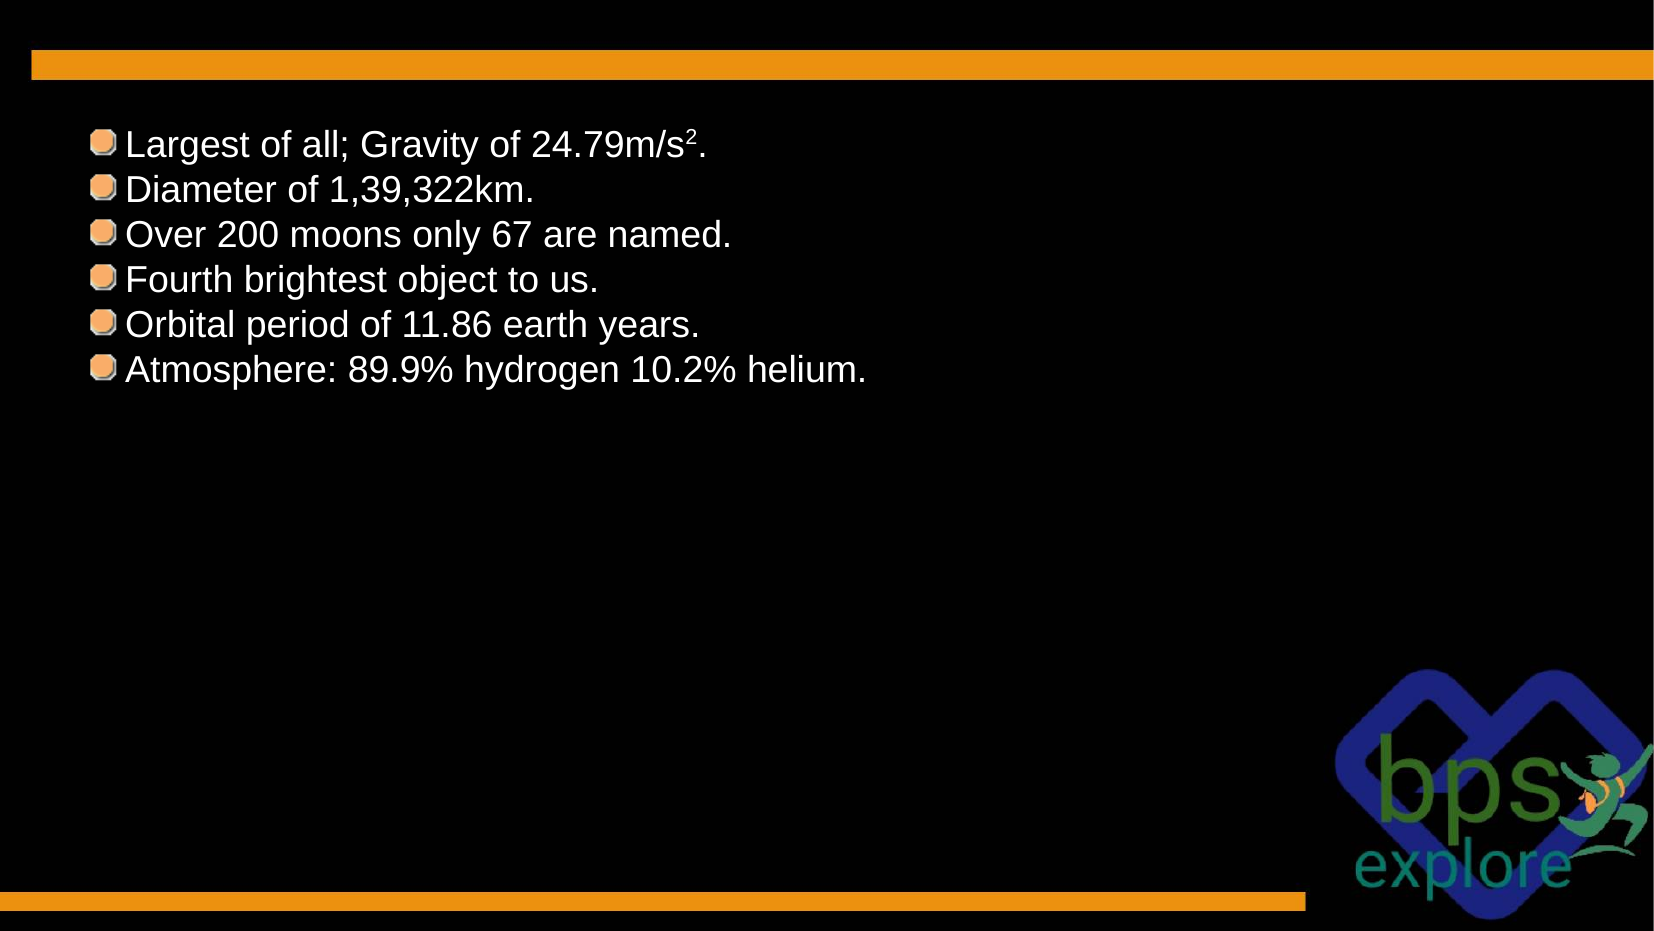

Largest of all; Gravity of 24.79m/s2.
Diameter of 1,39,322km.
Over 200 moons only 67 are named.
Fourth brightest object to us.
Orbital period of 11.86 earth years.
Atmosphere: 89.9% hydrogen 10.2% helium.